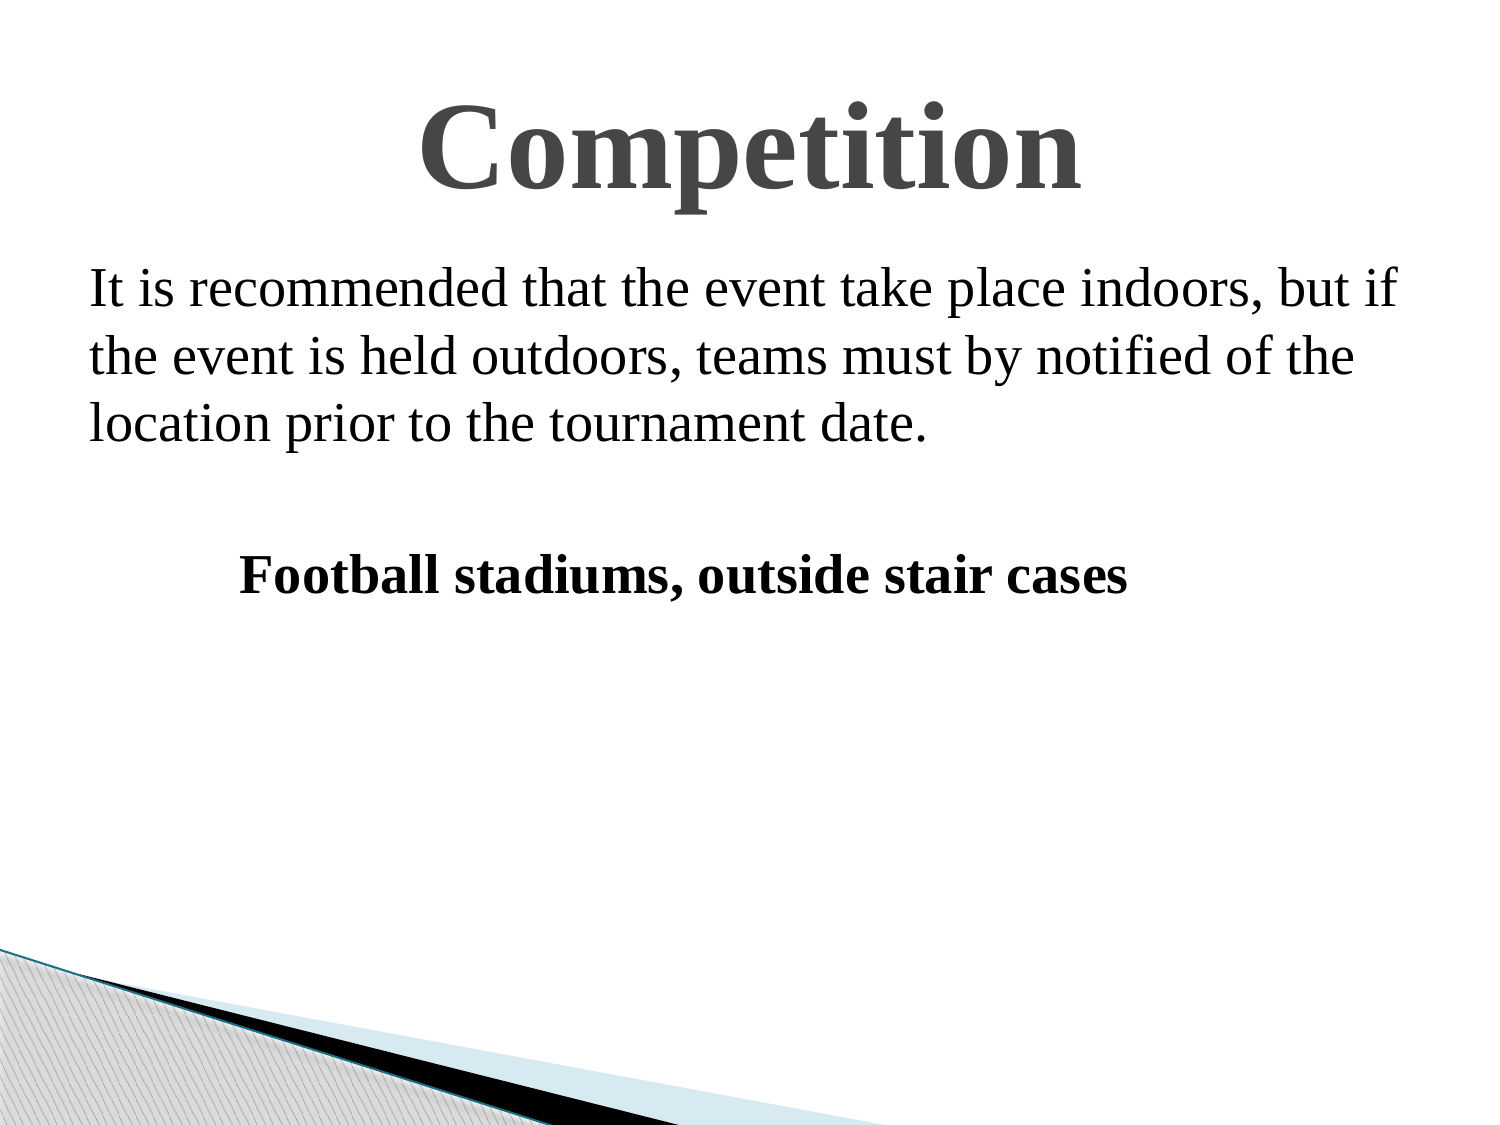

# Competition
It is recommended that the event take place indoors, but if the event is held outdoors, teams must by notified of the location prior to the tournament date.

	Football stadiums, outside stair cases